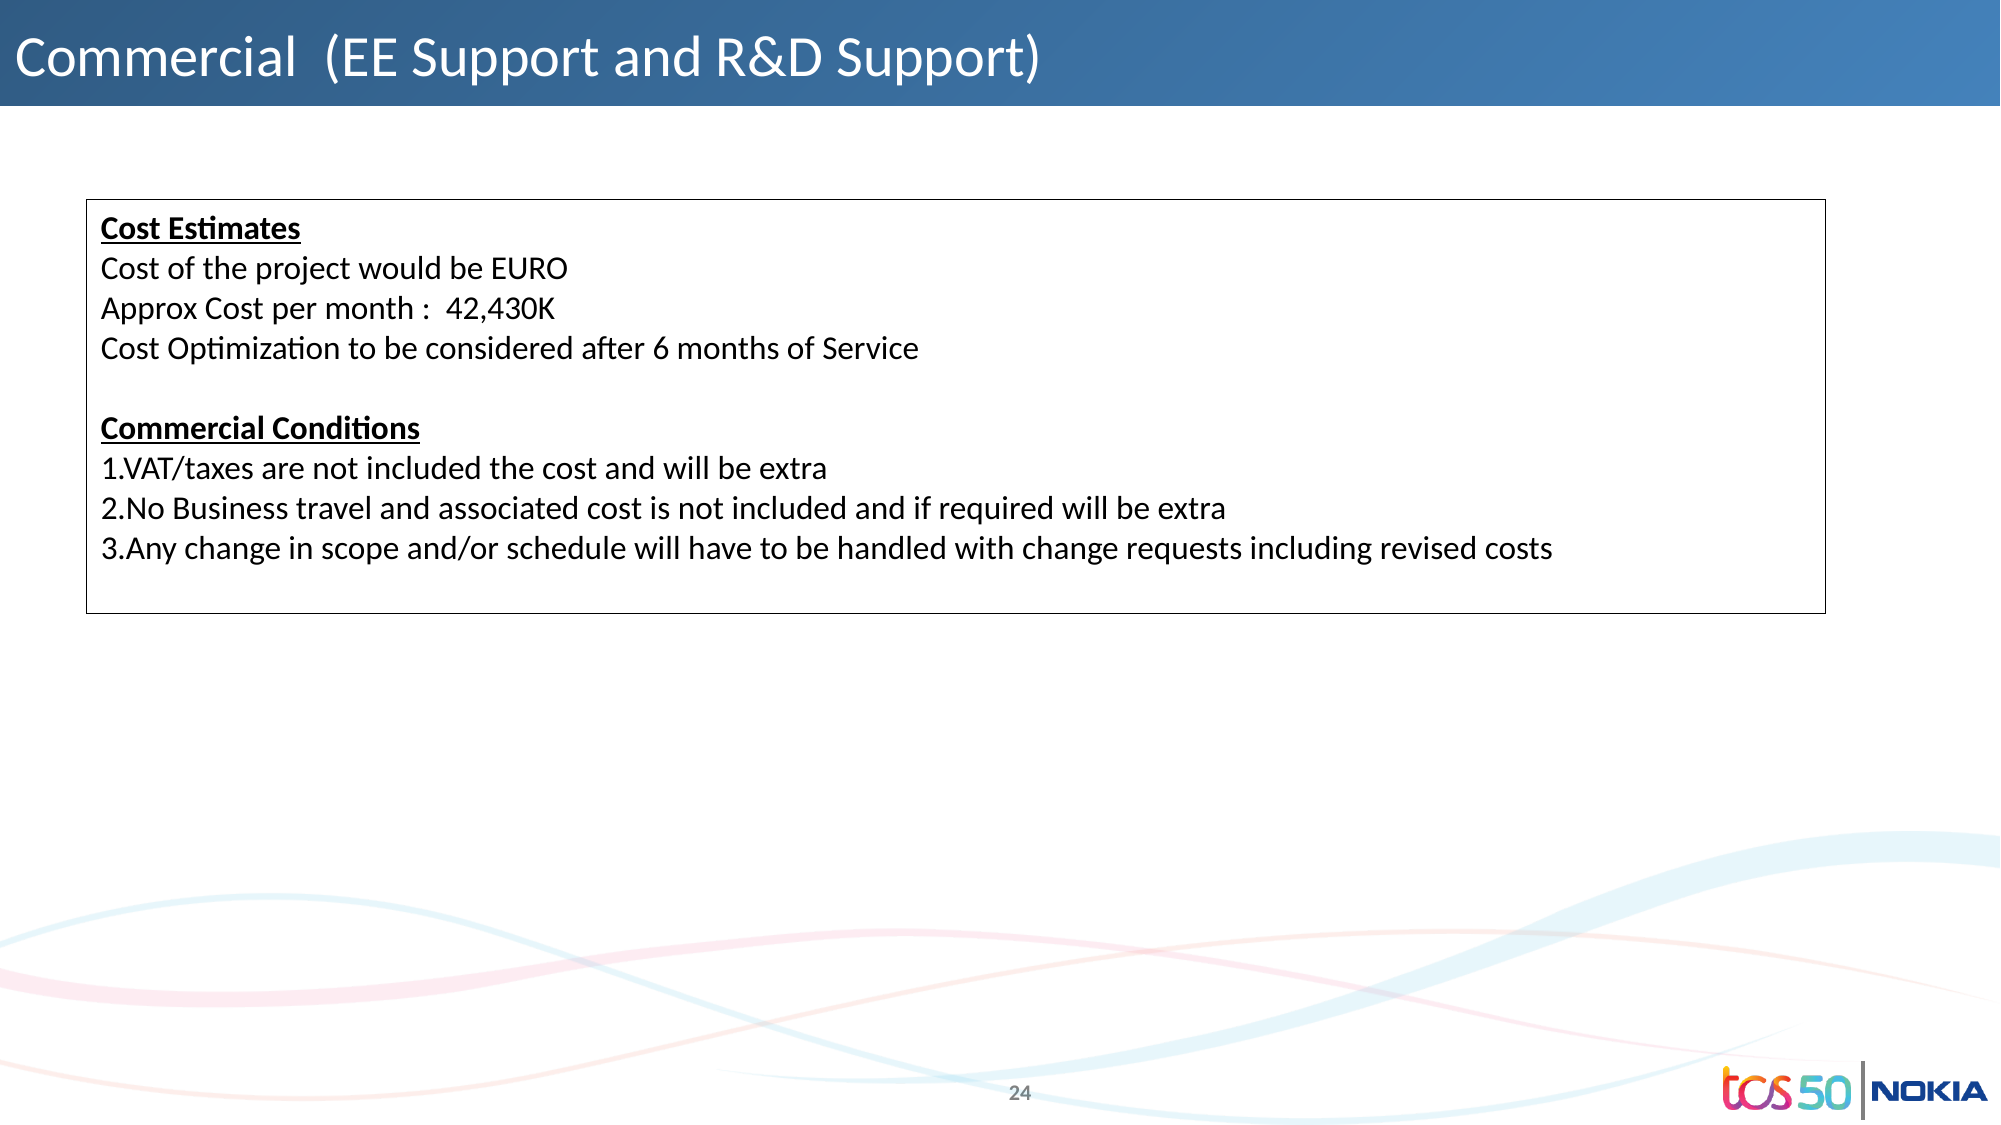

# Commercial  (EE Support and R&D Support)
Cost Estimates
Cost of the project would be EURO
Approx Cost per month :  42,430K
Cost Optimization to be considered after 6 months of Service

Commercial Conditions
1.VAT/taxes are not included the cost and will be extra
2.No Business travel and associated cost is not included and if required will be extra
3.Any change in scope and/or schedule will have to be handled with change requests including revised costs